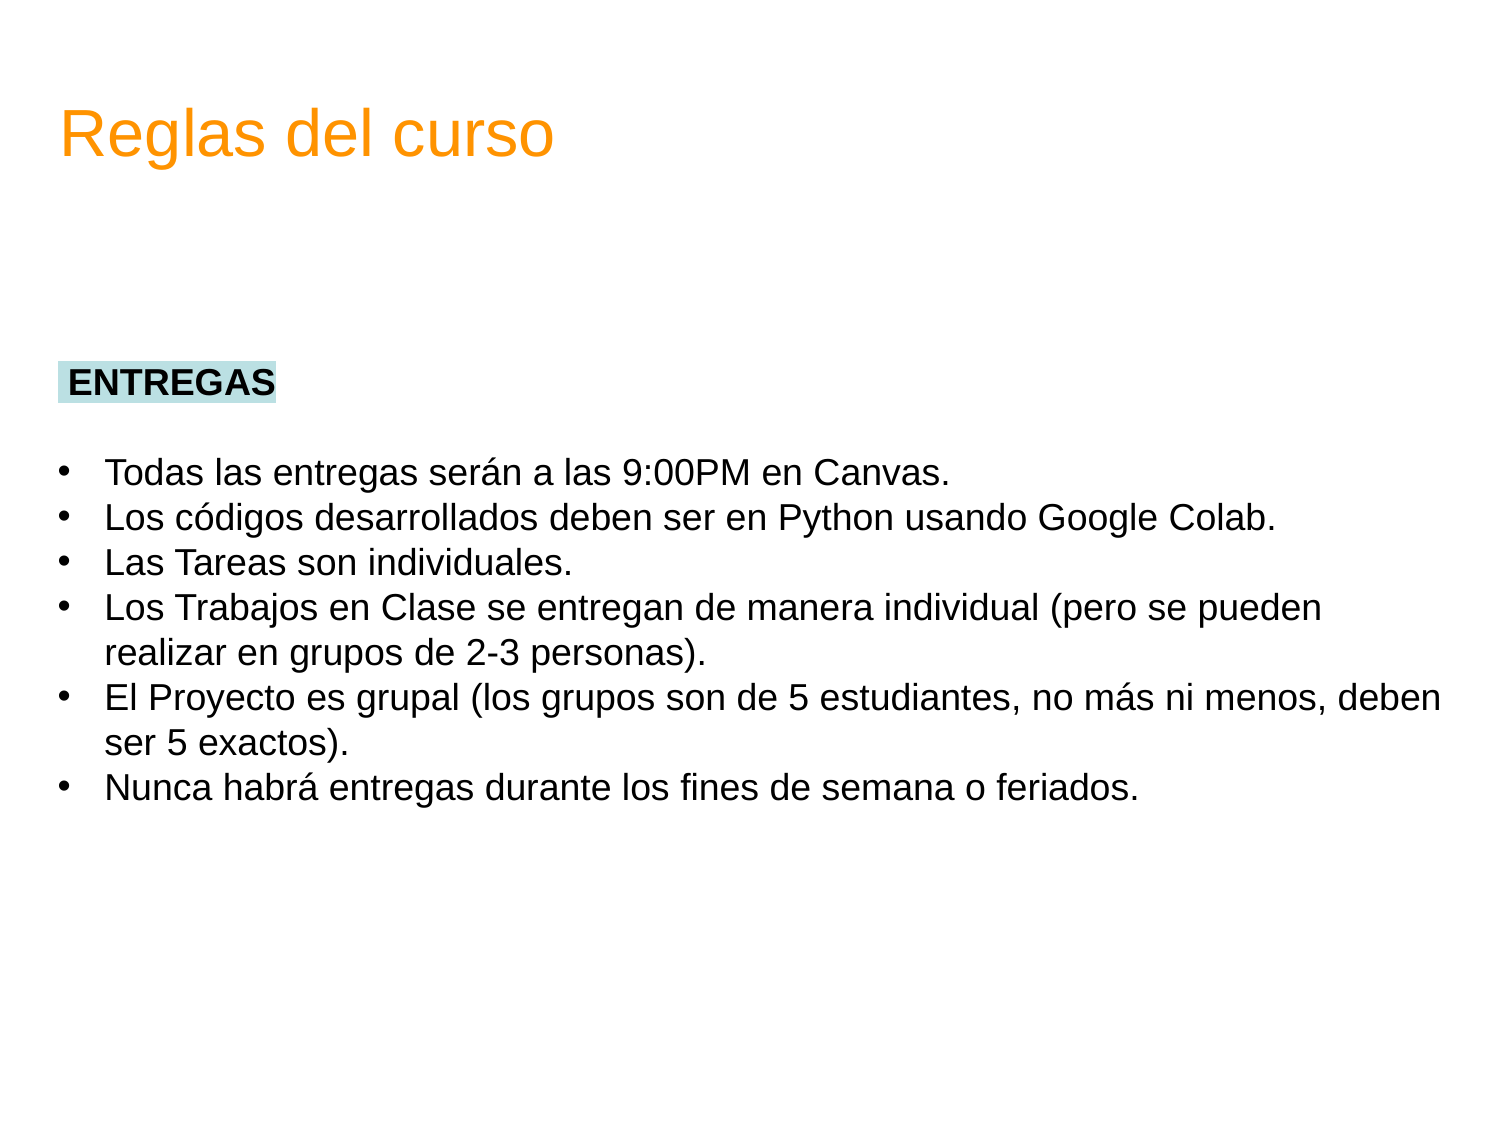

Reglas del curso
 ENTREGAS

Todas las entregas serán a las 9:00PM en Canvas.
Los códigos desarrollados deben ser en Python usando Google Colab.
Las Tareas son individuales.
Los Trabajos en Clase se entregan de manera individual (pero se pueden realizar en grupos de 2-3 personas).
El Proyecto es grupal (los grupos son de 5 estudiantes, no más ni menos, deben ser 5 exactos).
Nunca habrá entregas durante los fines de semana o feriados.